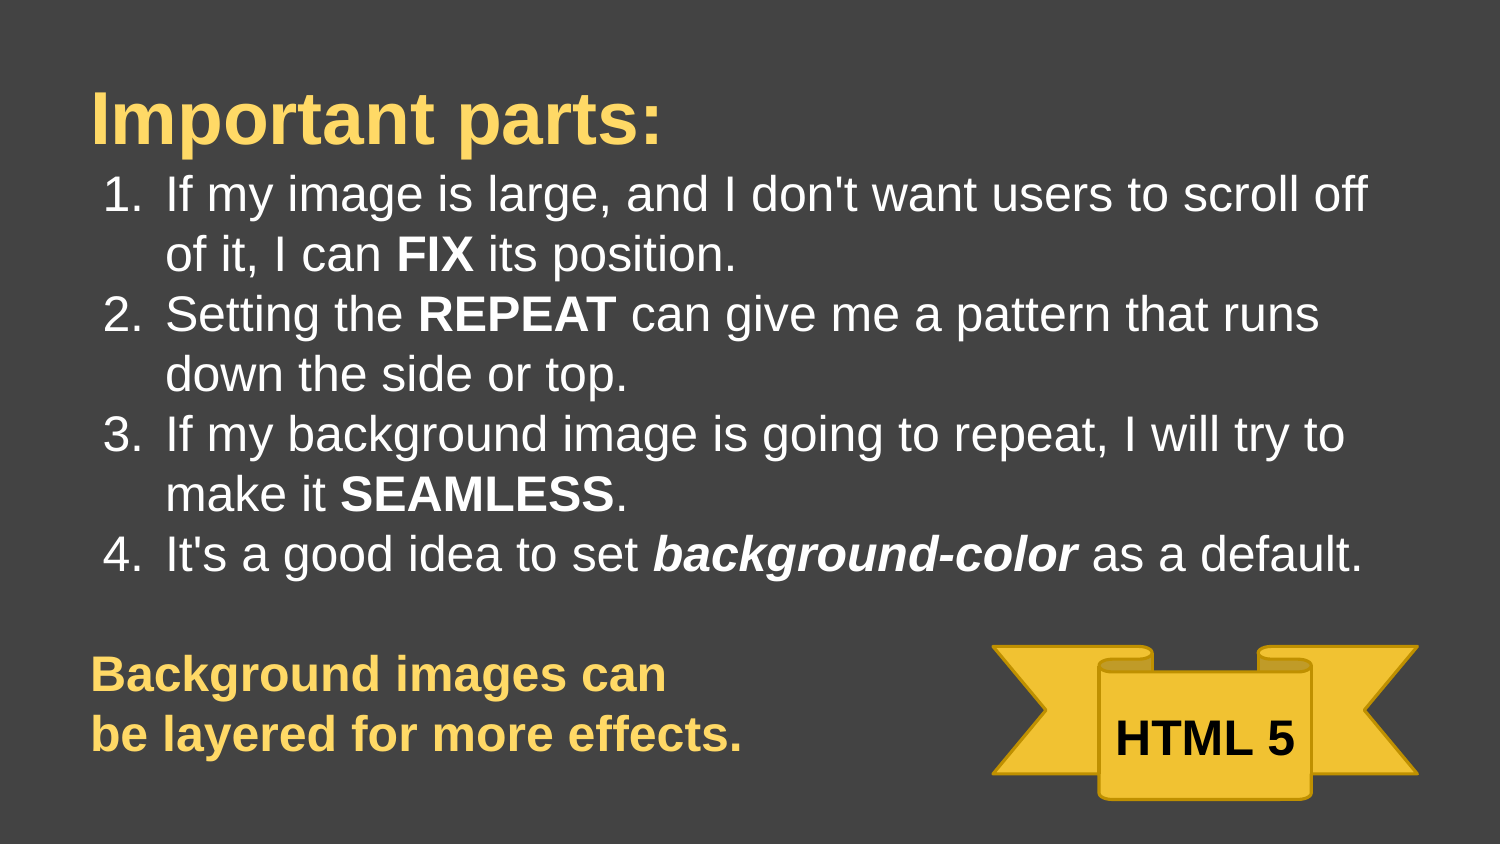

# Important parts:
If my image is large, and I don't want users to scroll off of it, I can FIX its position.
Setting the REPEAT can give me a pattern that runs down the side or top.
If my background image is going to repeat, I will try to make it SEAMLESS.
It's a good idea to set background-color as a default.

Background images can
be layered for more effects.

HTML 5